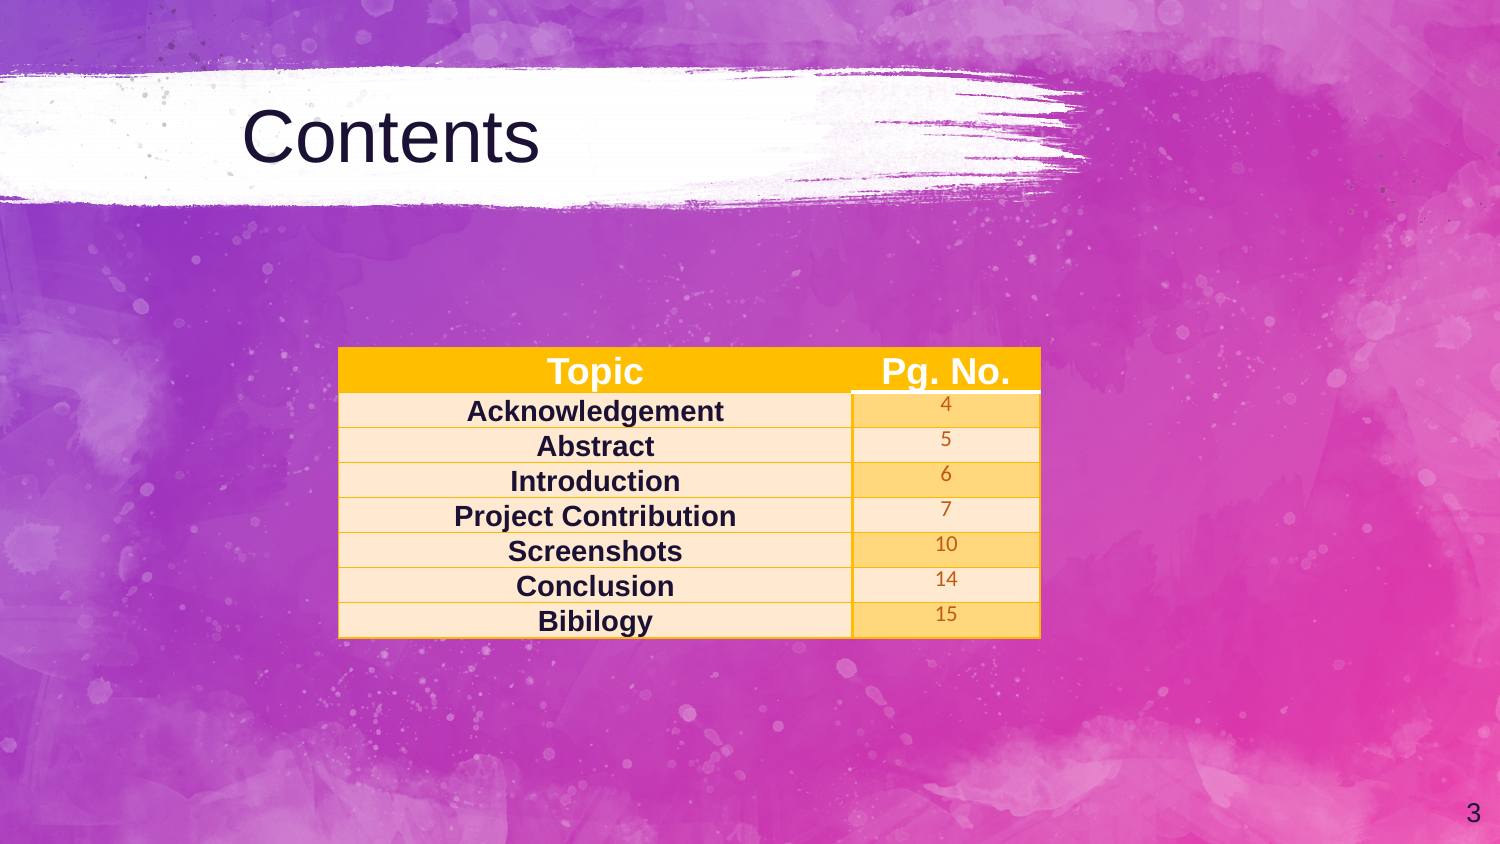

# Contents
| Topic | Pg. No. |
| --- | --- |
| Acknowledgement | 4 |
| Abstract | 5 |
| Introduction | 6 |
| Project Contribution | 7 |
| Screenshots | 10 |
| Conclusion | 14 |
| Bibilogy | 15 |
3